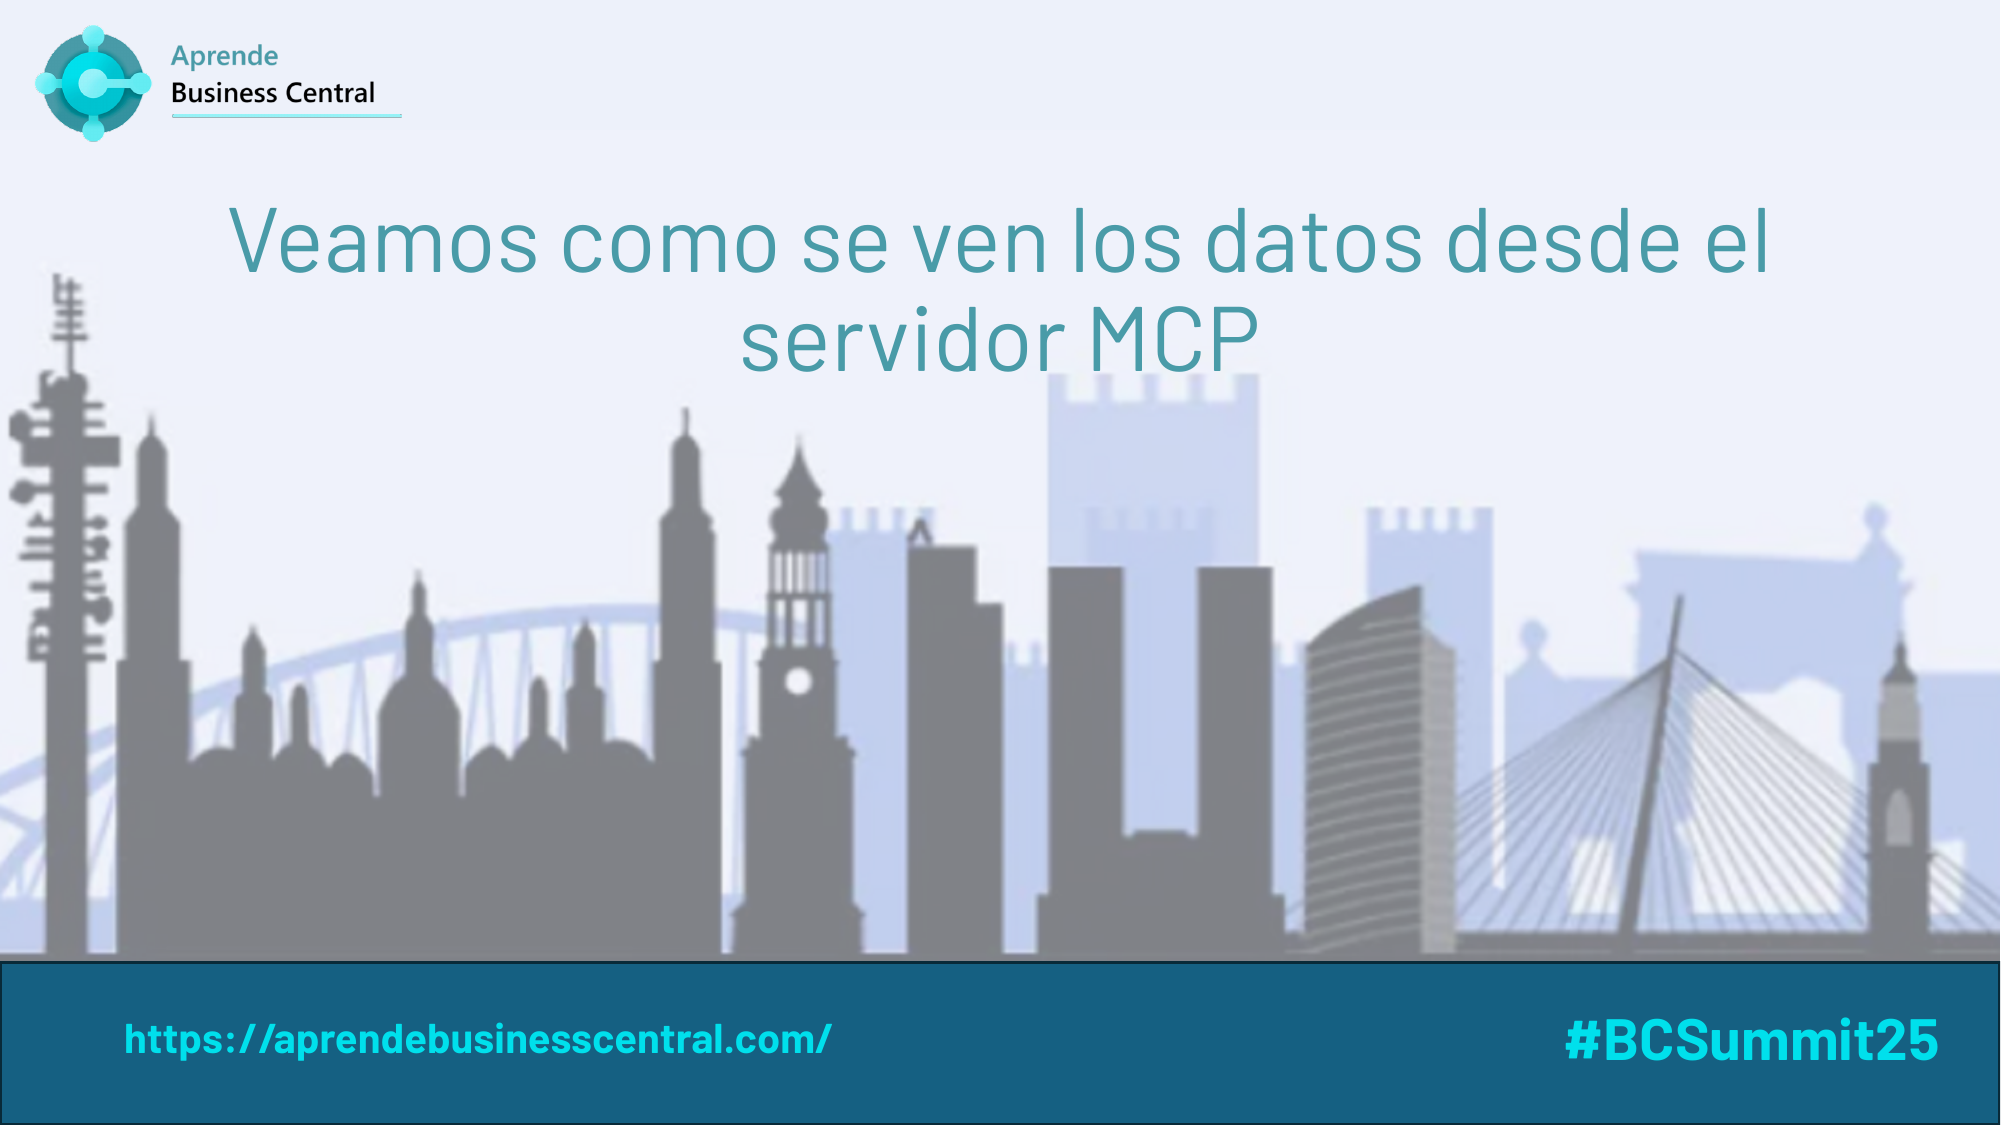

# Veamos como se ven los datos desde el servidor MCP